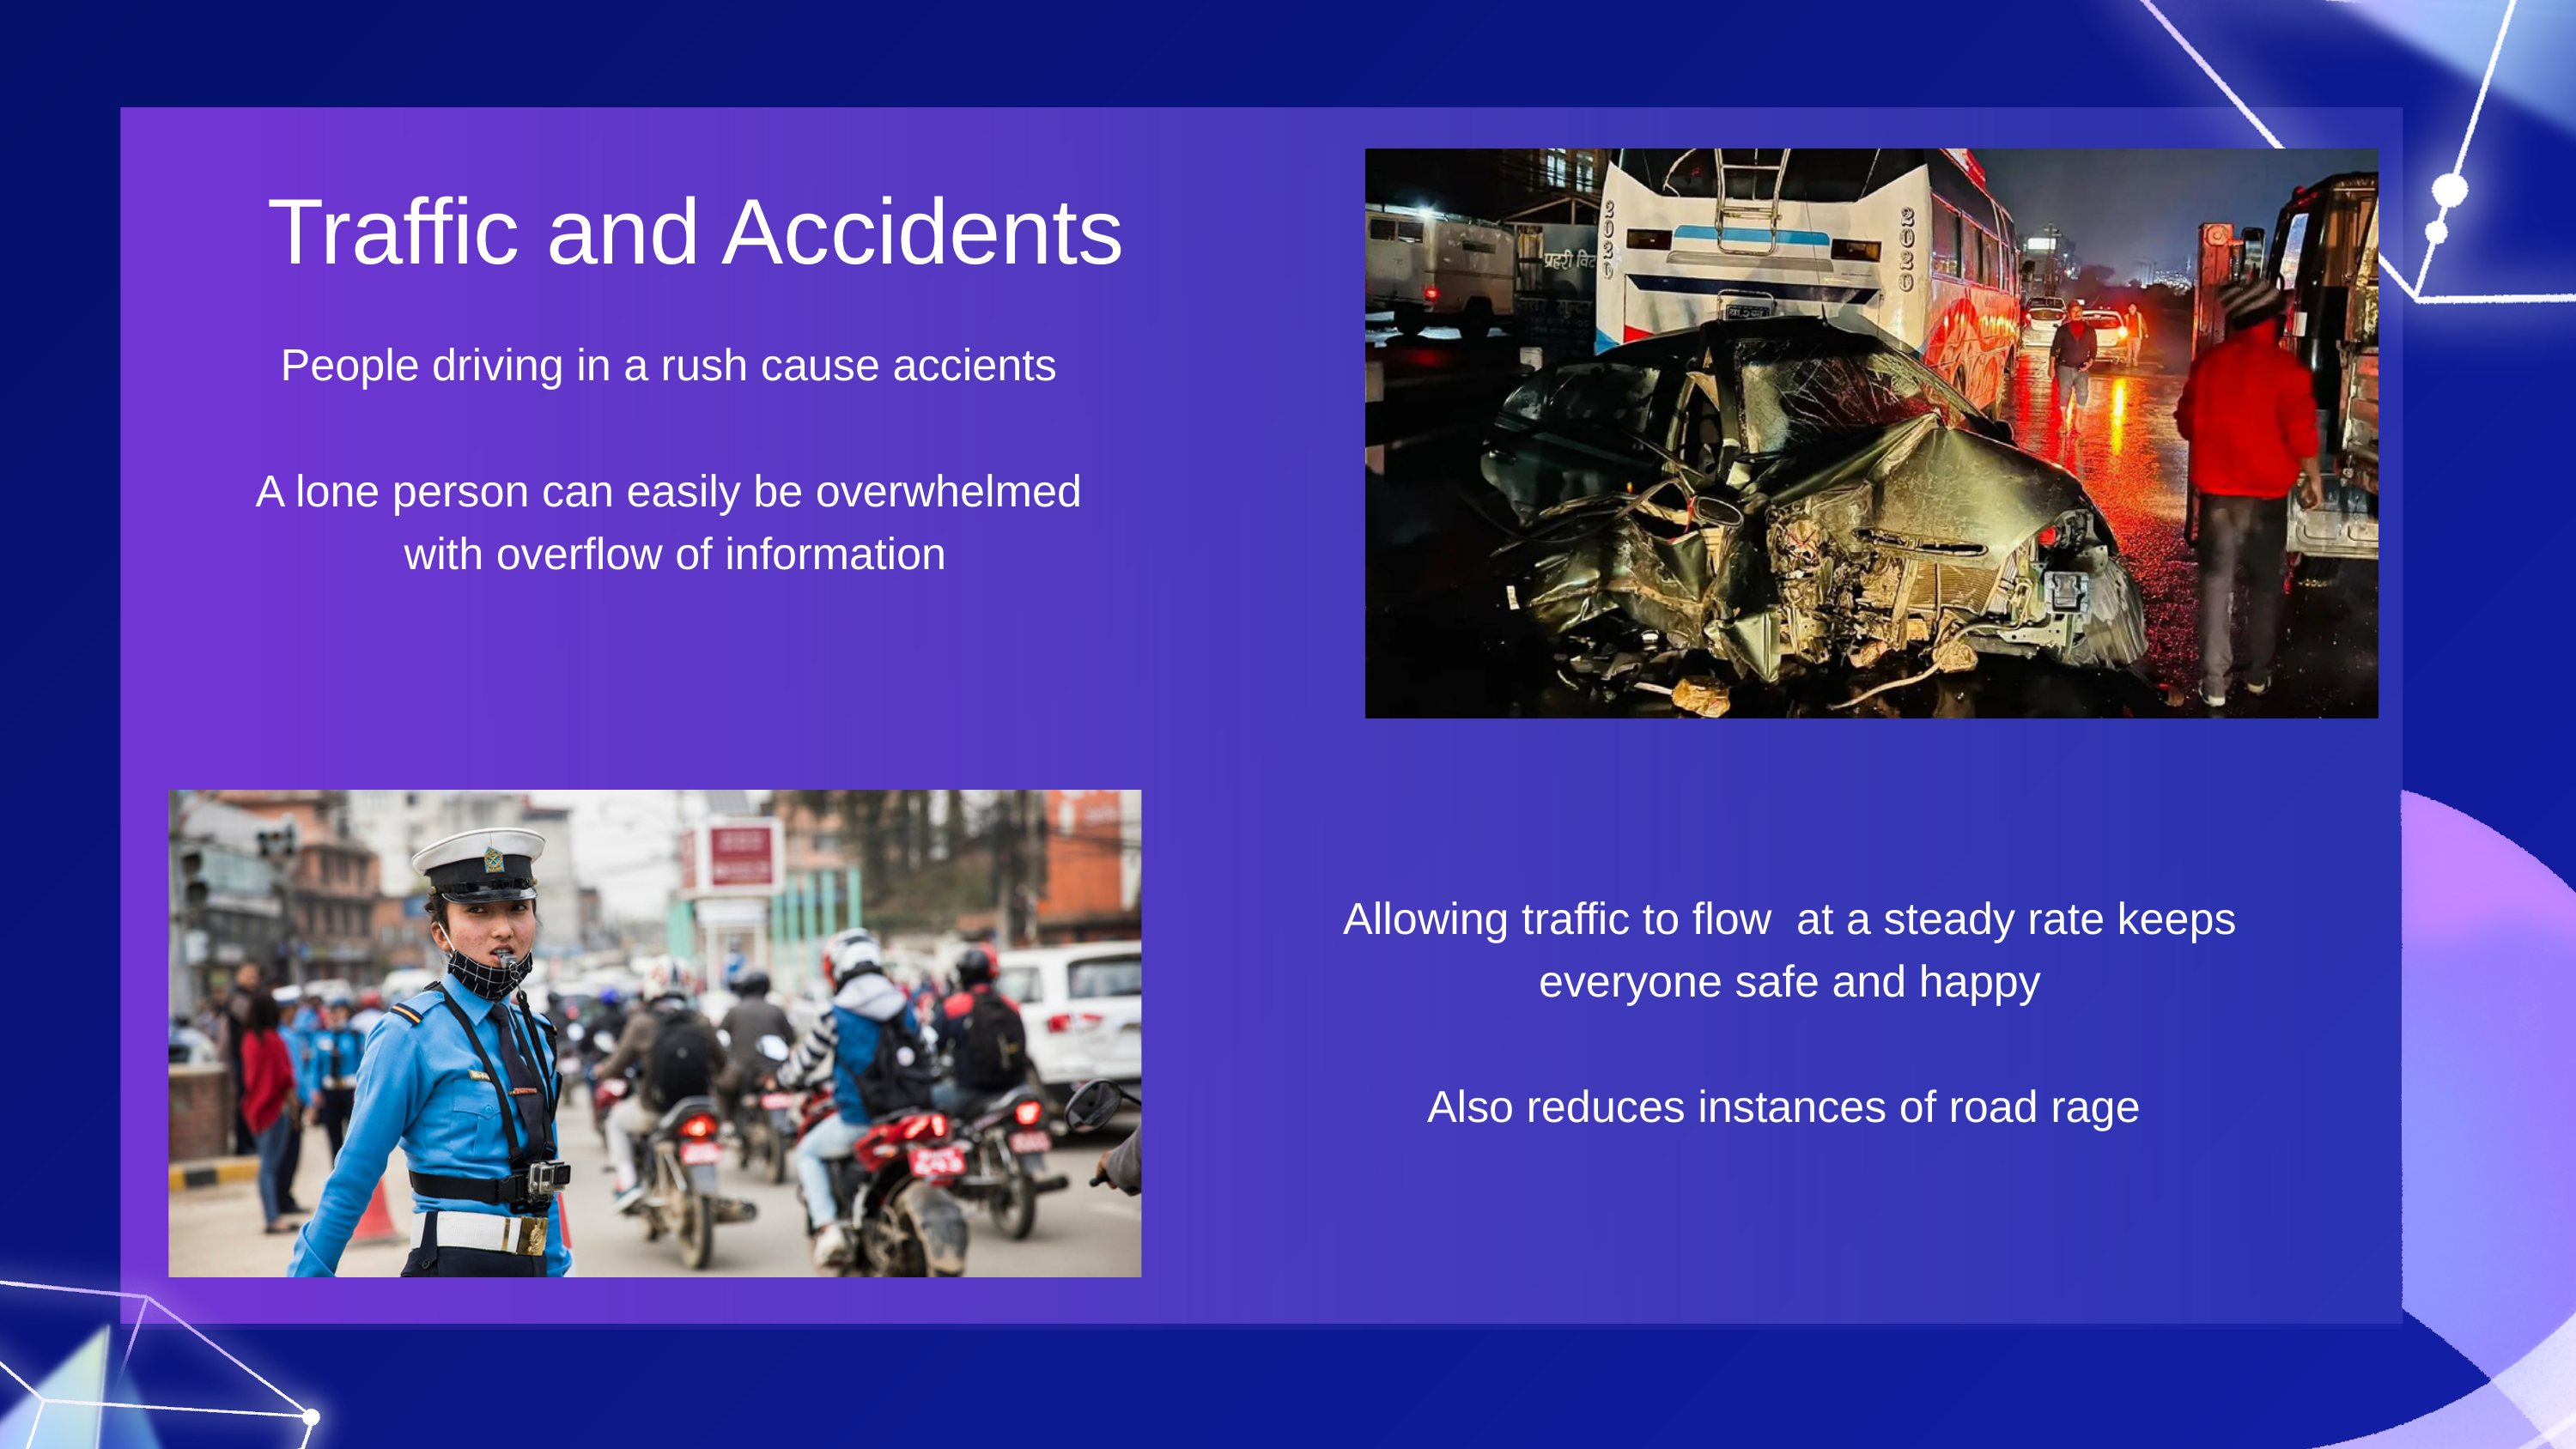

Traffic and Accidents
People driving in a rush cause accients

A lone person can easily be overwhelmed
with overflow of information

Allowing traffic to flow  at a steady rate keeps everyone safe and happy

Also reduces instances of road rage